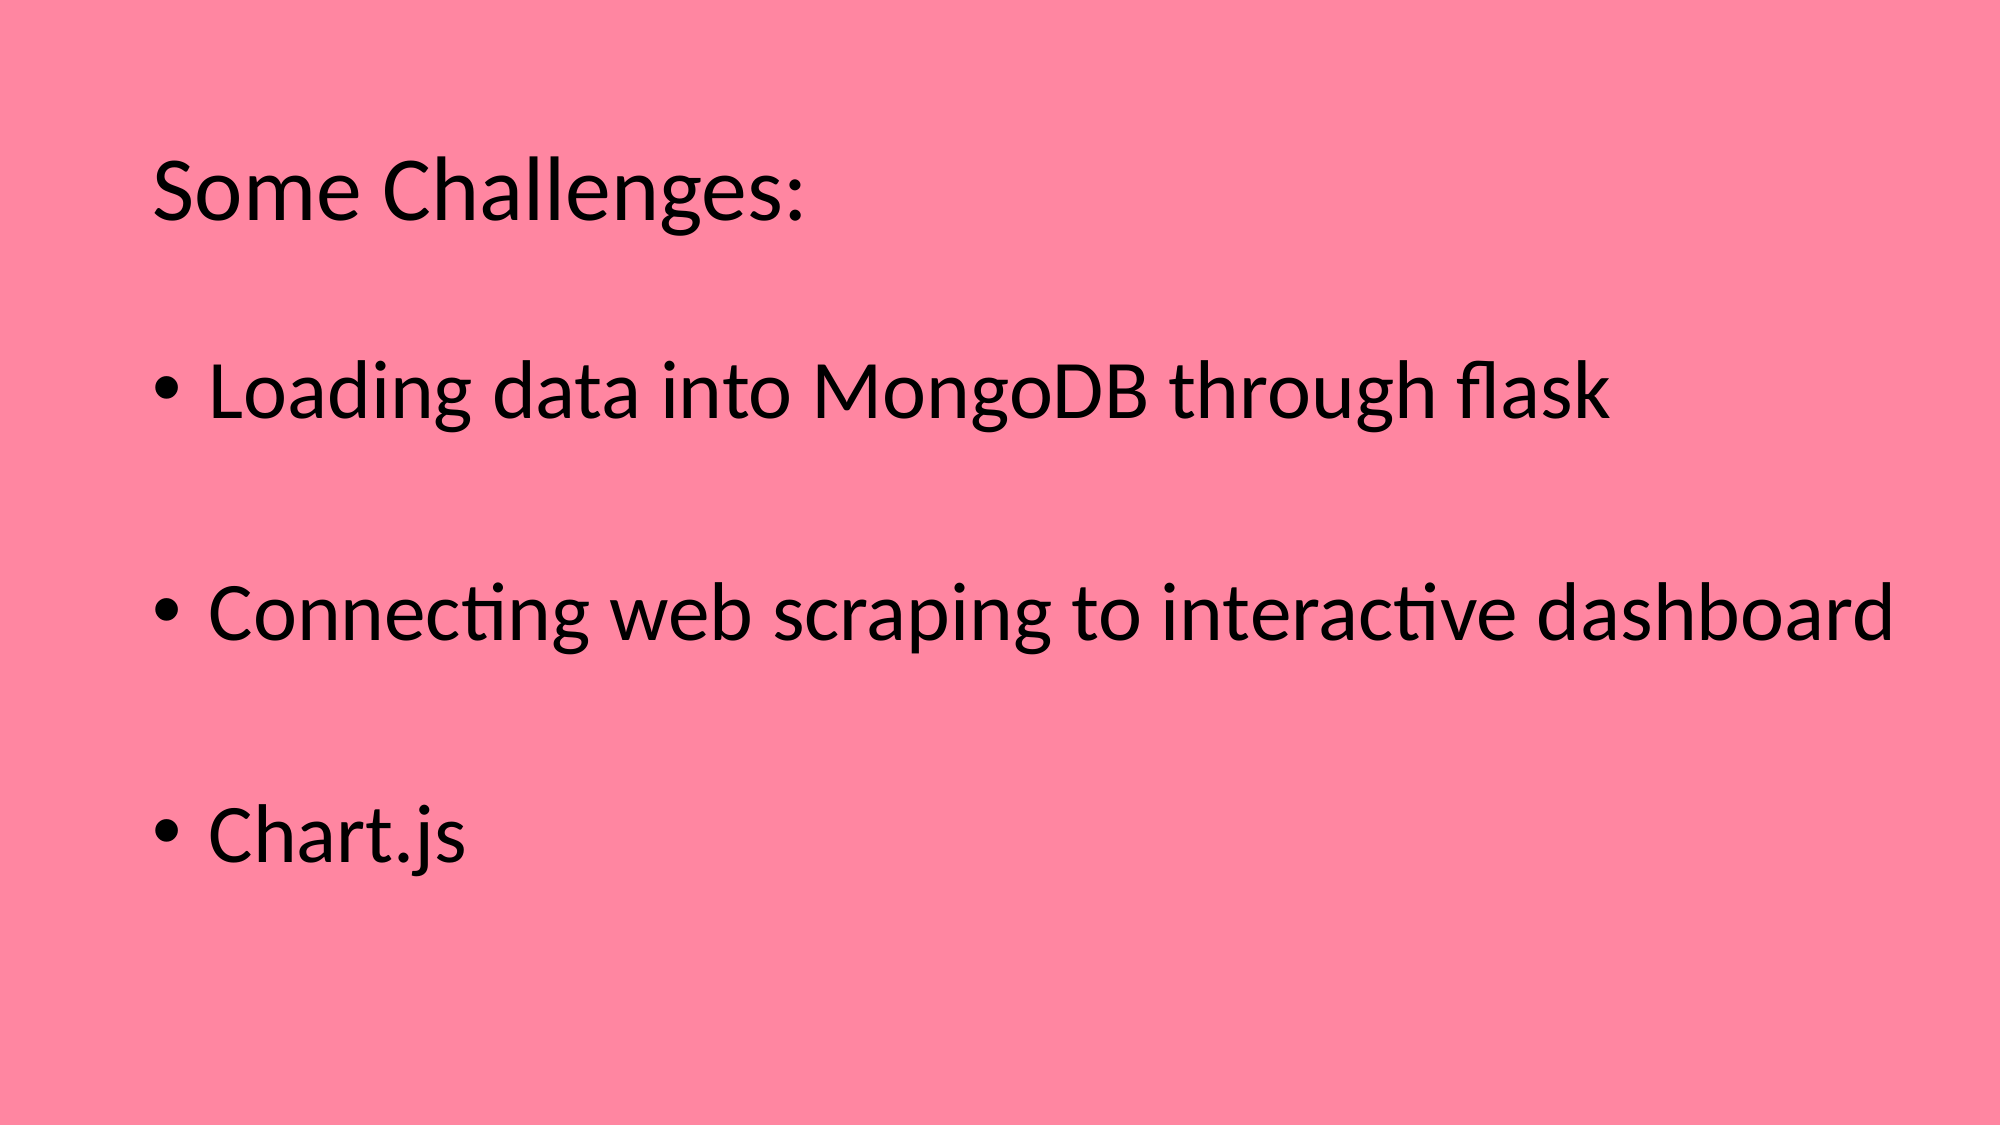

# Some Challenges:
 Loading data into MongoDB through flask

 Connecting web scraping to interactive dashboard

 Chart.js